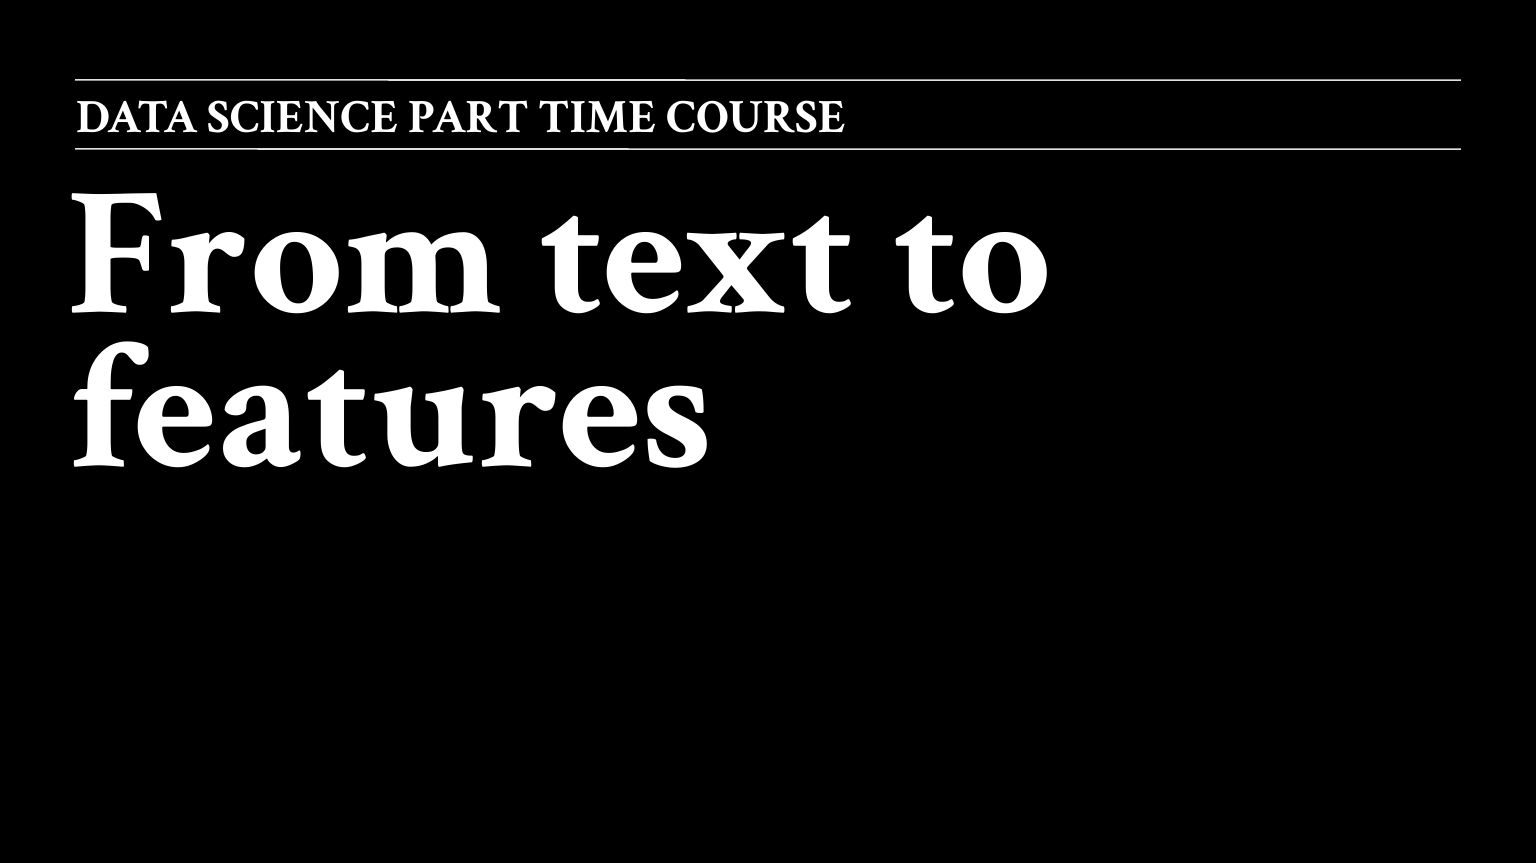

DATA SCIENCE PART TIME COURSE

From text to features